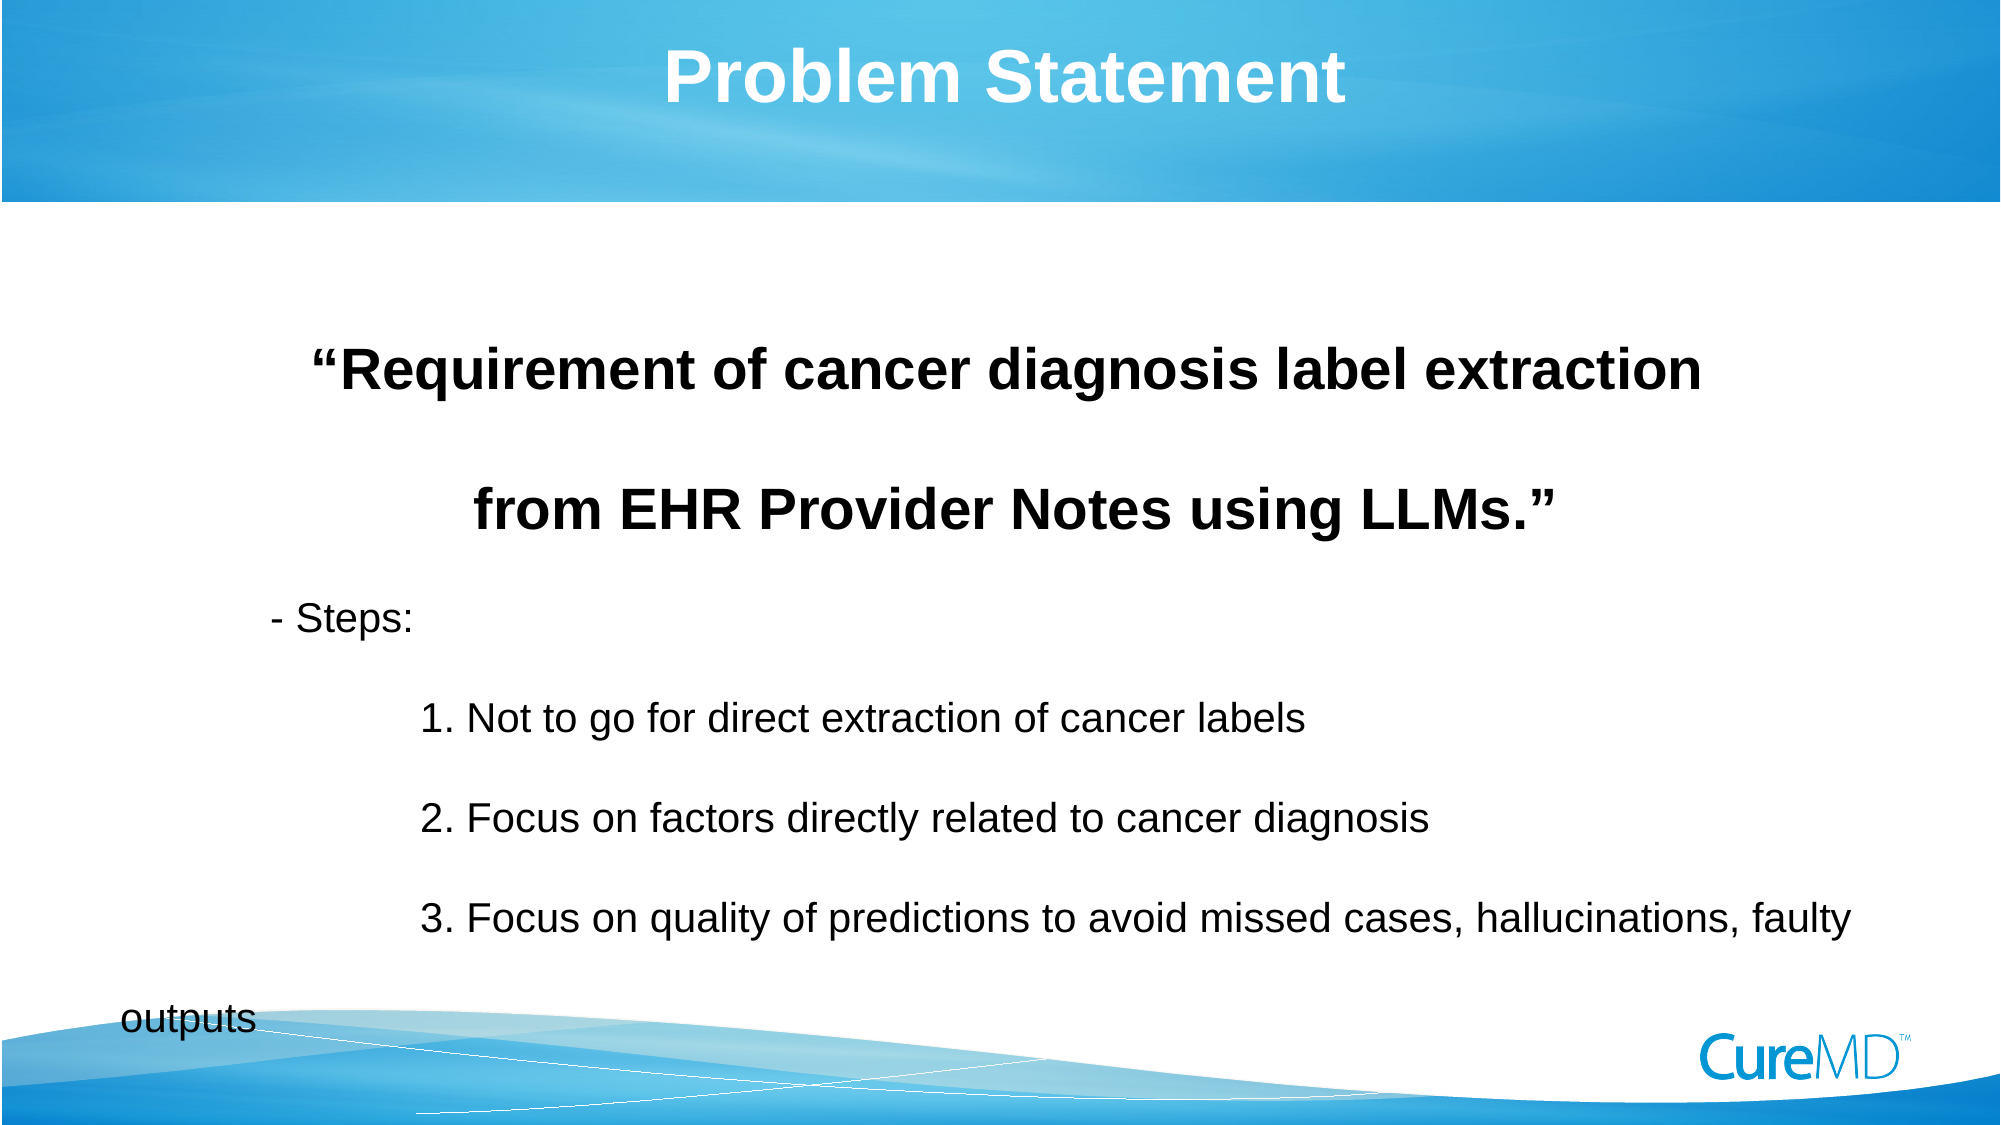

Problem Statement

“Requirement of cancer diagnosis label extraction
from EHR Provider Notes using LLMs.”
	- Steps:
		1. Not to go for direct extraction of cancer labels
		2. Focus on factors directly related to cancer diagnosis
		3. Focus on quality of predictions to avoid missed cases, hallucinations, faulty outputs